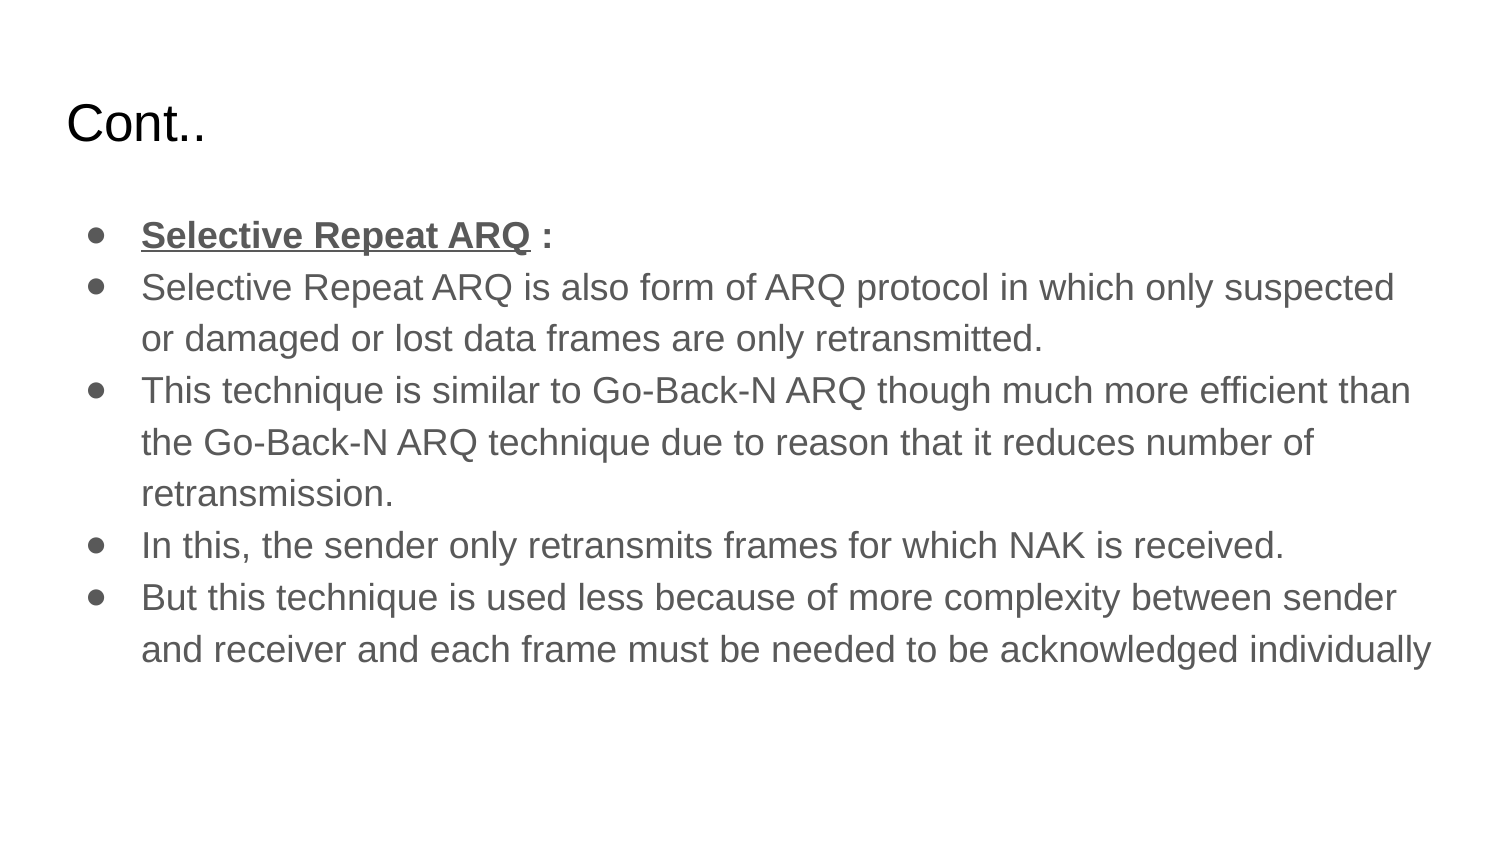

# Cont..
Selective Repeat ARQ :
Selective Repeat ARQ is also form of ARQ protocol in which only suspected or damaged or lost data frames are only retransmitted.
This technique is similar to Go-Back-N ARQ though much more efficient than the Go-Back-N ARQ technique due to reason that it reduces number of retransmission.
In this, the sender only retransmits frames for which NAK is received.
But this technique is used less because of more complexity between sender and receiver and each frame must be needed to be acknowledged individually